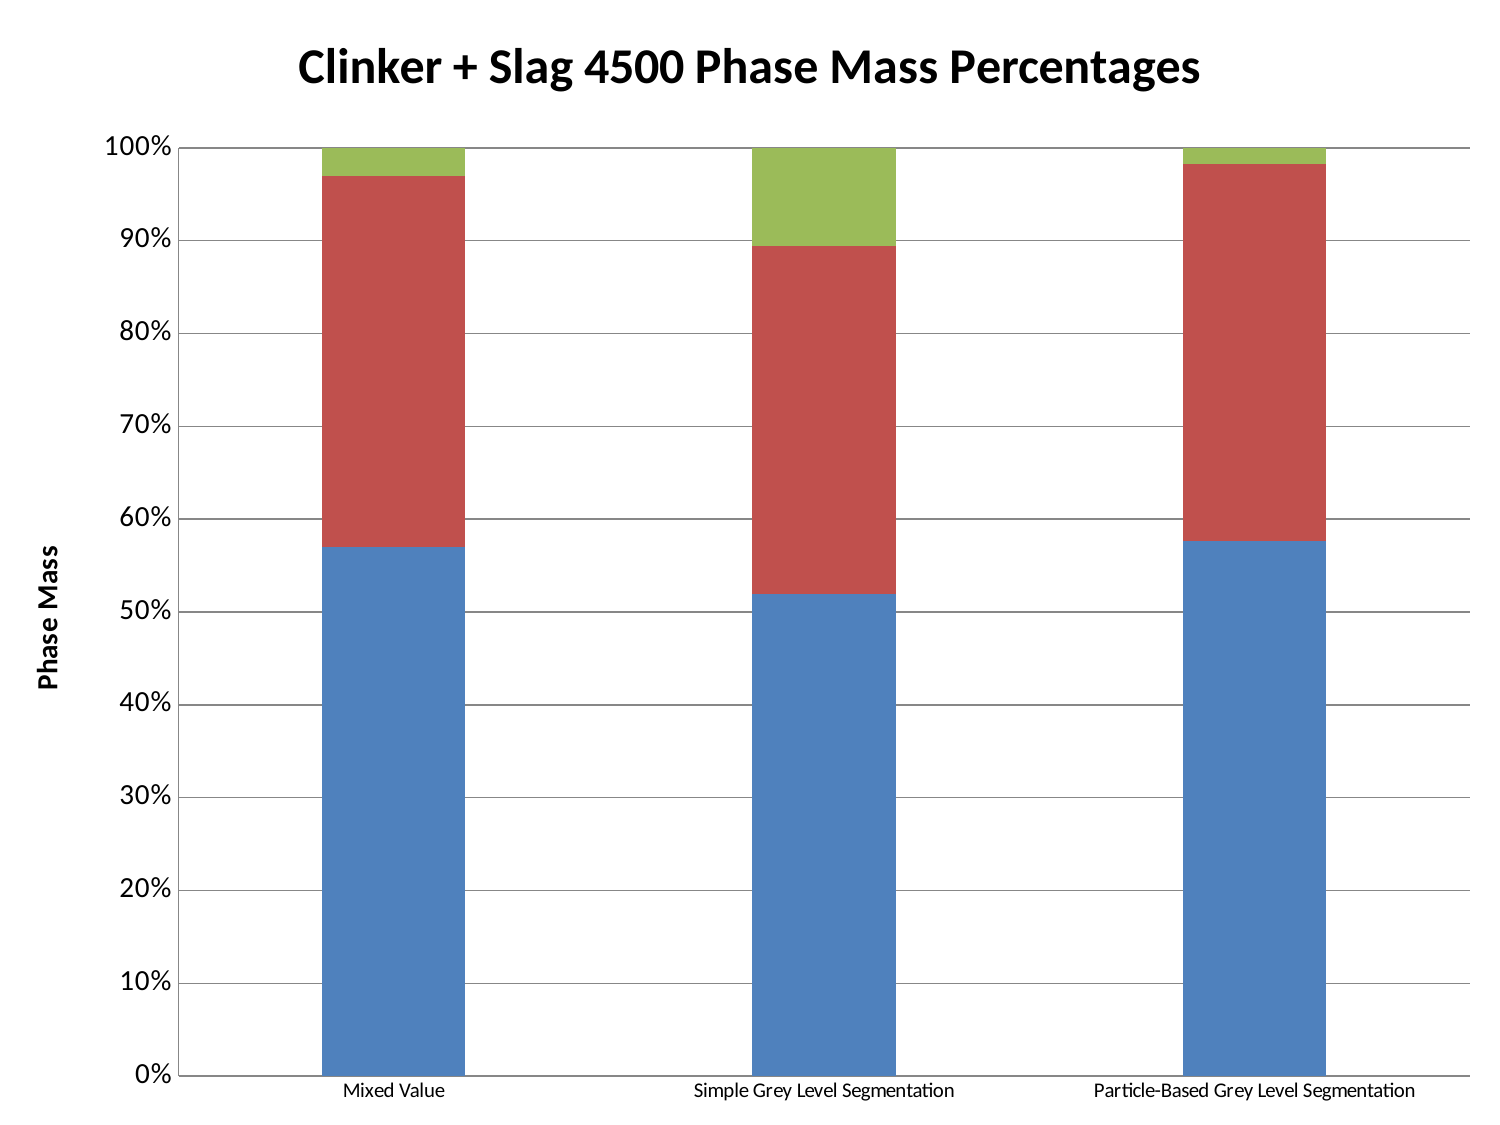

### Chart: Clinker + Slag 4500 Phase Mass Percentages

| Category |  |  |  |
|---|---|---|---|
| Mixed Value | 57.0 | 40.0 | 3.0 |
| Simple Grey Level Segmentation | 51.94 | 37.6 | 10.56 |
| Particle-Based Grey Level Segmentation | 57.7 | 40.56 | 1.7400000000000002 |